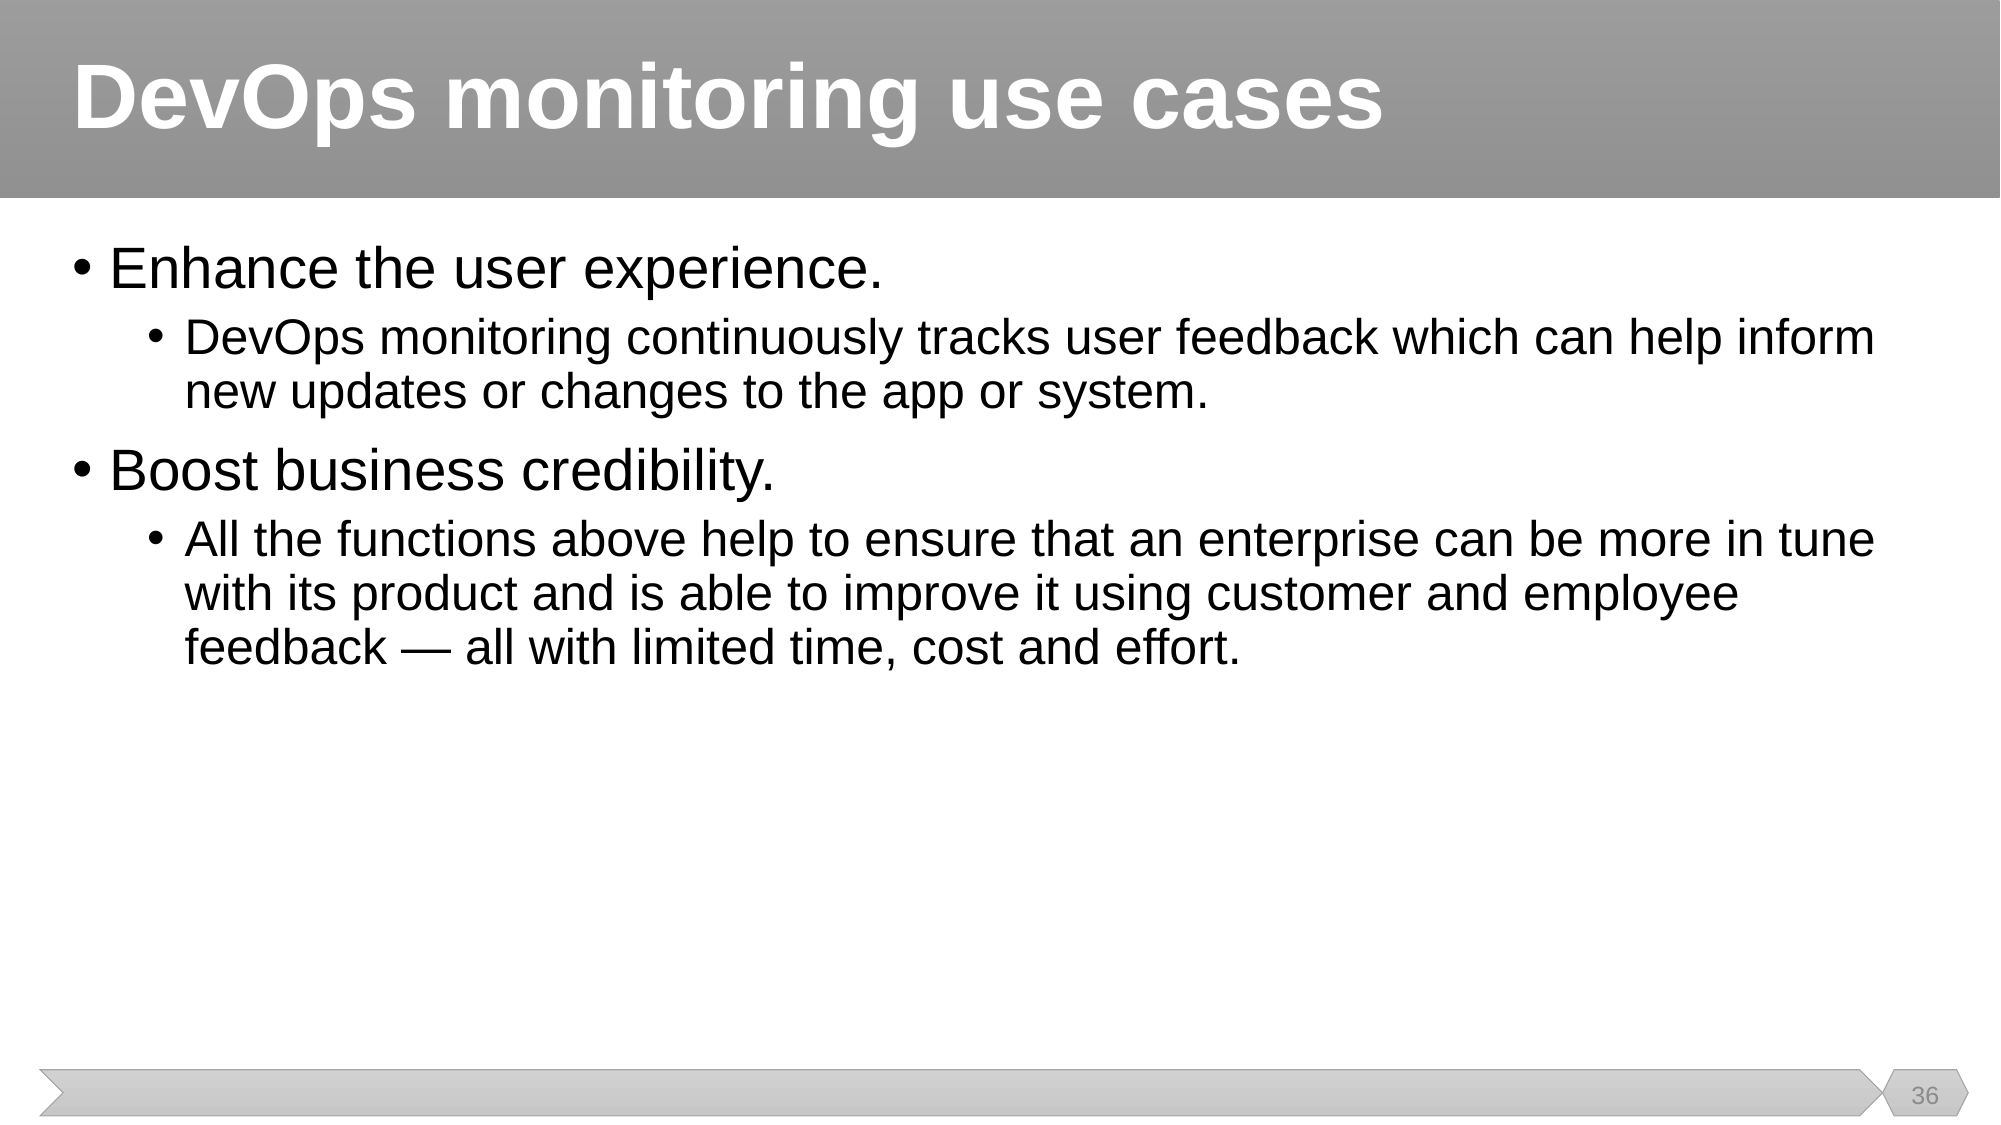

# DevOps monitoring use cases
Enhance the user experience.
DevOps monitoring continuously tracks user feedback which can help inform new updates or changes to the app or system.
Boost business credibility.
All the functions above help to ensure that an enterprise can be more in tune with its product and is able to improve it using customer and employee feedback — all with limited time, cost and effort.
36